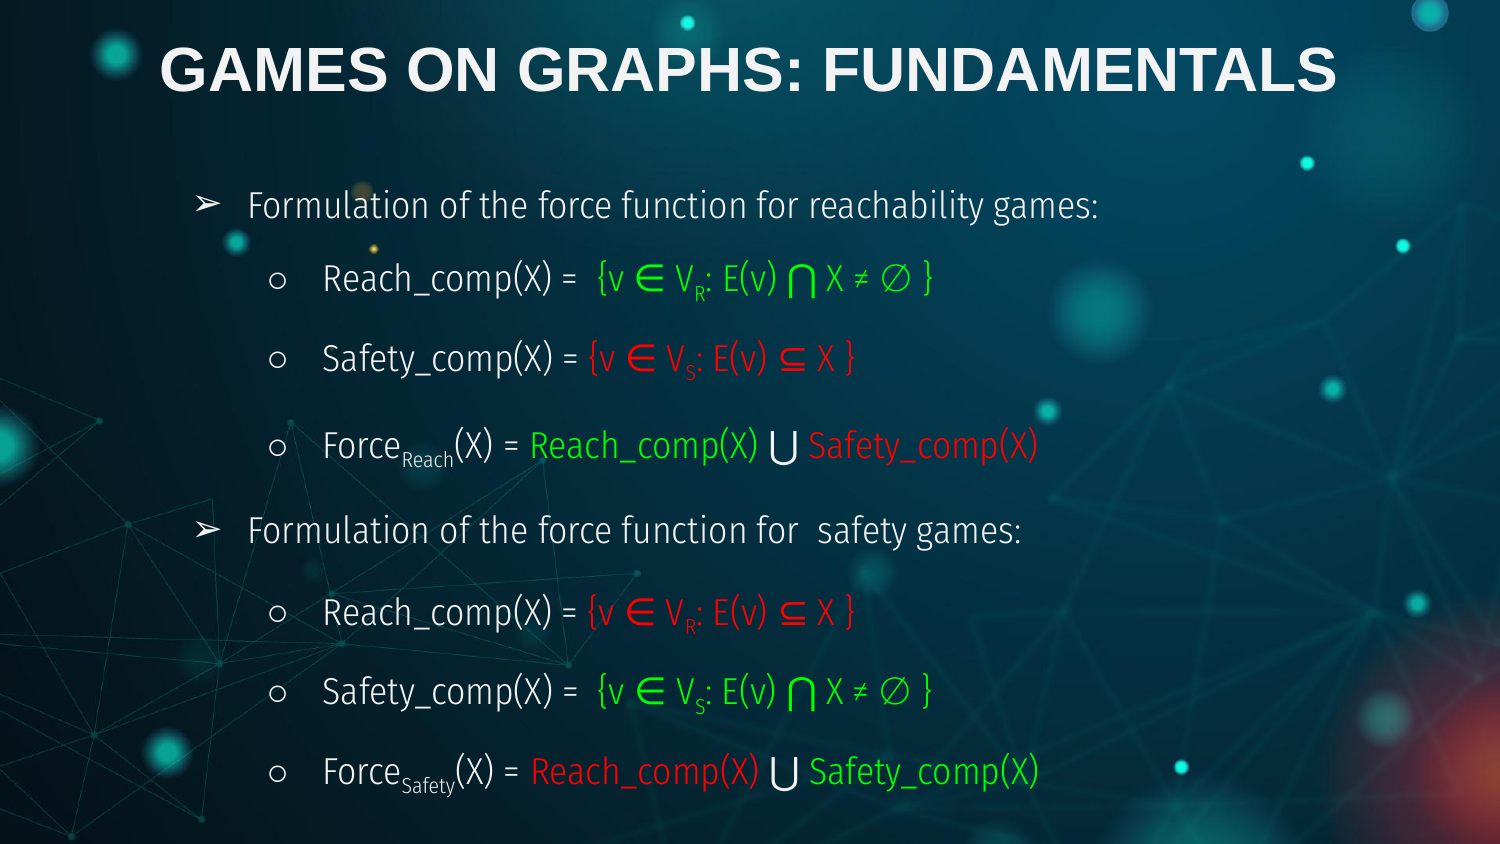

# GAMES ON GRAPHS: FUNDAMENTALS

Formulation of the force function for reachability games:
Reach_comp(X) =  {v ∈ VR: E(v) ⋂ X ≠ ∅ }
Safety_comp(X) = {v ∈ VS: E(v) ⊆ X }
ForceReach(X) = Reach_comp(X) ⋃ Safety_comp(X)
Formulation of the force function for  safety games:
Reach_comp(X) = {v ∈ VR: E(v) ⊆ X }
Safety_comp(X) =  {v ∈ VS: E(v) ⋂ X ≠ ∅ }
ForceSafety(X) = Reach_comp(X) ⋃ Safety_comp(X)